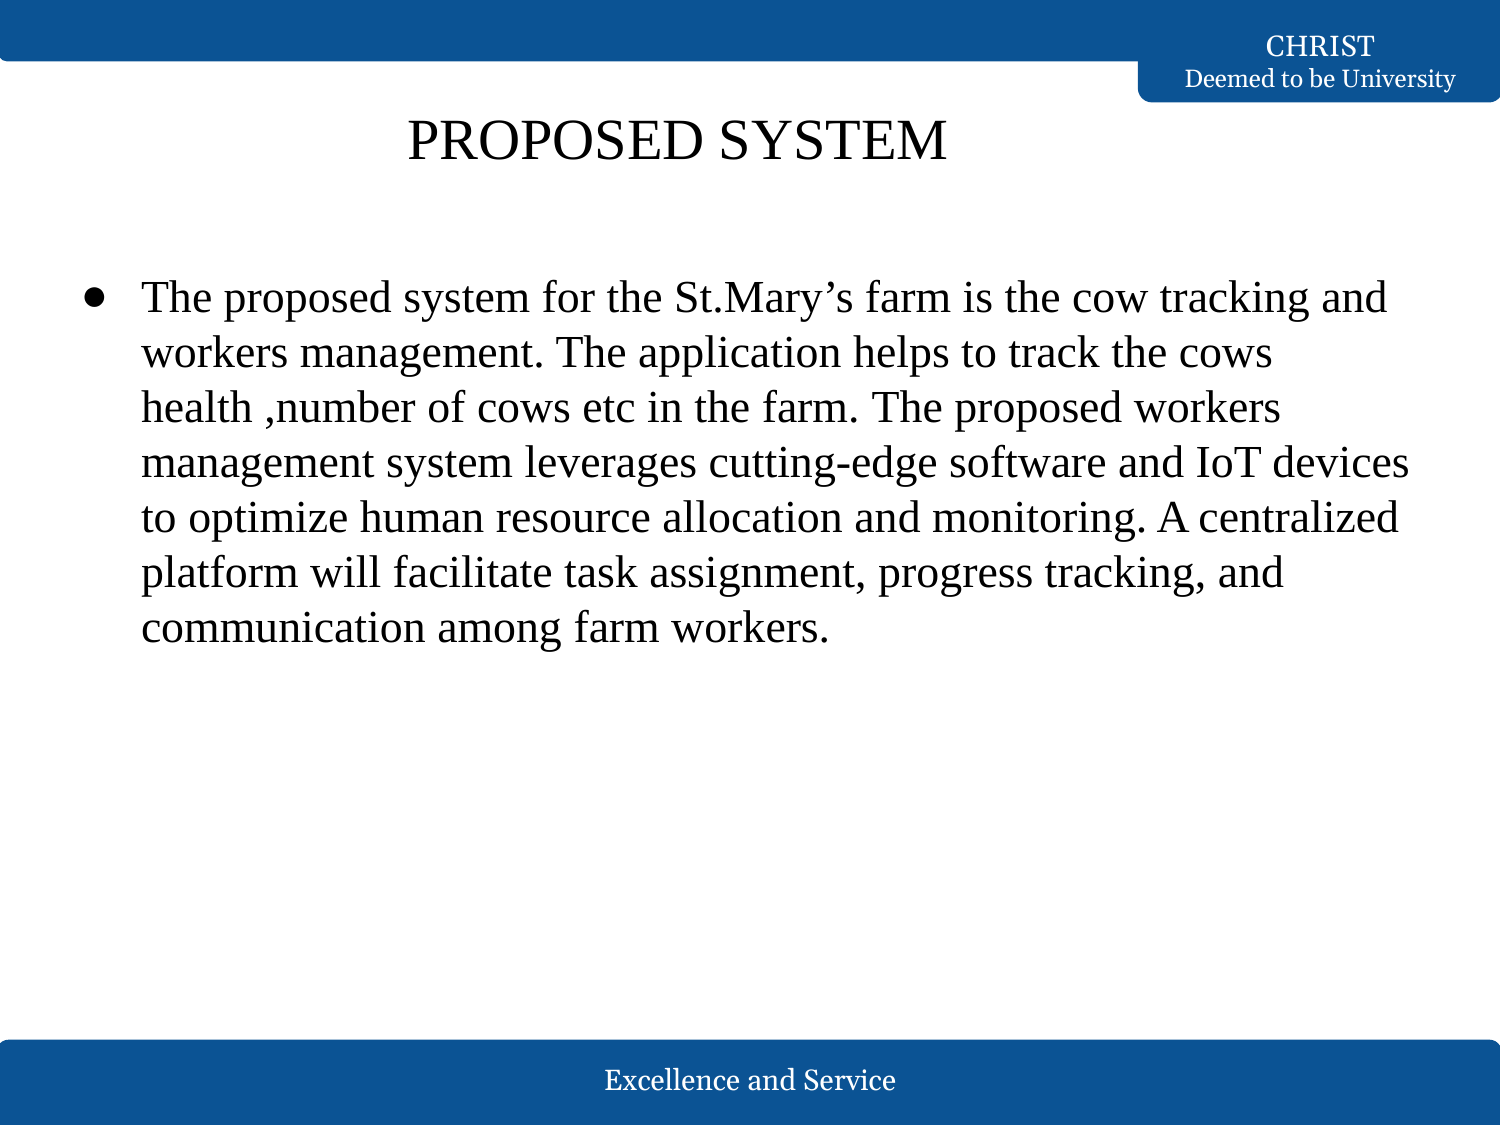

# PROPOSED SYSTEM
The proposed system for the St.Mary’s farm is the cow tracking and workers management. The application helps to track the cows health ,number of cows etc in the farm. The proposed workers management system leverages cutting-edge software and IoT devices to optimize human resource allocation and monitoring. A centralized platform will facilitate task assignment, progress tracking, and communication among farm workers.